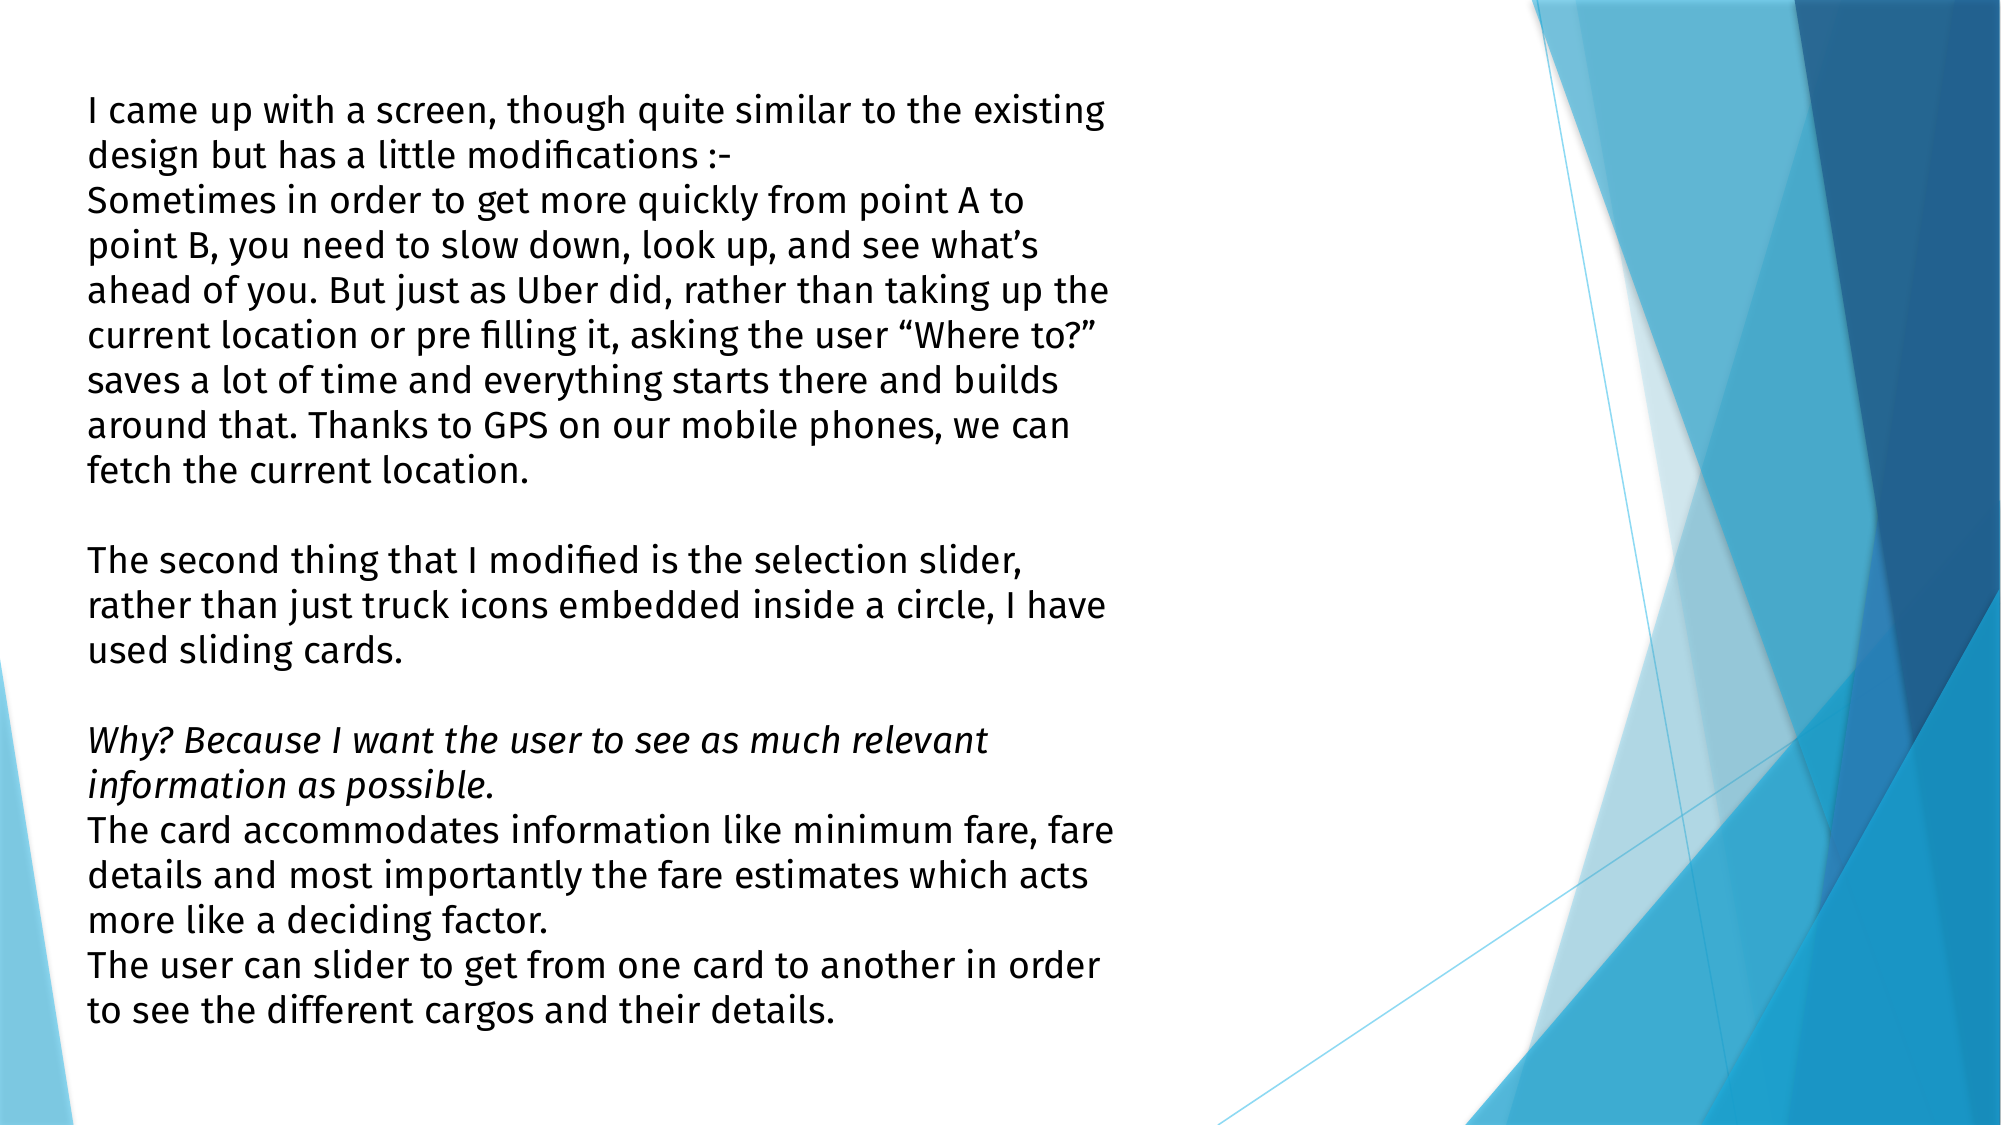

I came up with a screen, though quite similar to the existing design but has a little modifications :-
Sometimes in order to get more quickly from point A to point B, you need to slow down, look up, and see what’s ahead of you. But just as Uber did, rather than taking up the current location or pre filling it, asking the user “Where to?” saves a lot of time and everything starts there and builds around that. Thanks to GPS on our mobile phones, we can fetch the current location.

The second thing that I modified is the selection slider, rather than just truck icons embedded inside a circle, I have used sliding cards.

Why? Because I want the user to see as much relevant information as possible.
The card accommodates information like minimum fare, fare details and most importantly the fare estimates which acts more like a deciding factor.
The user can slider to get from one card to another in order to see the different cargos and their details.